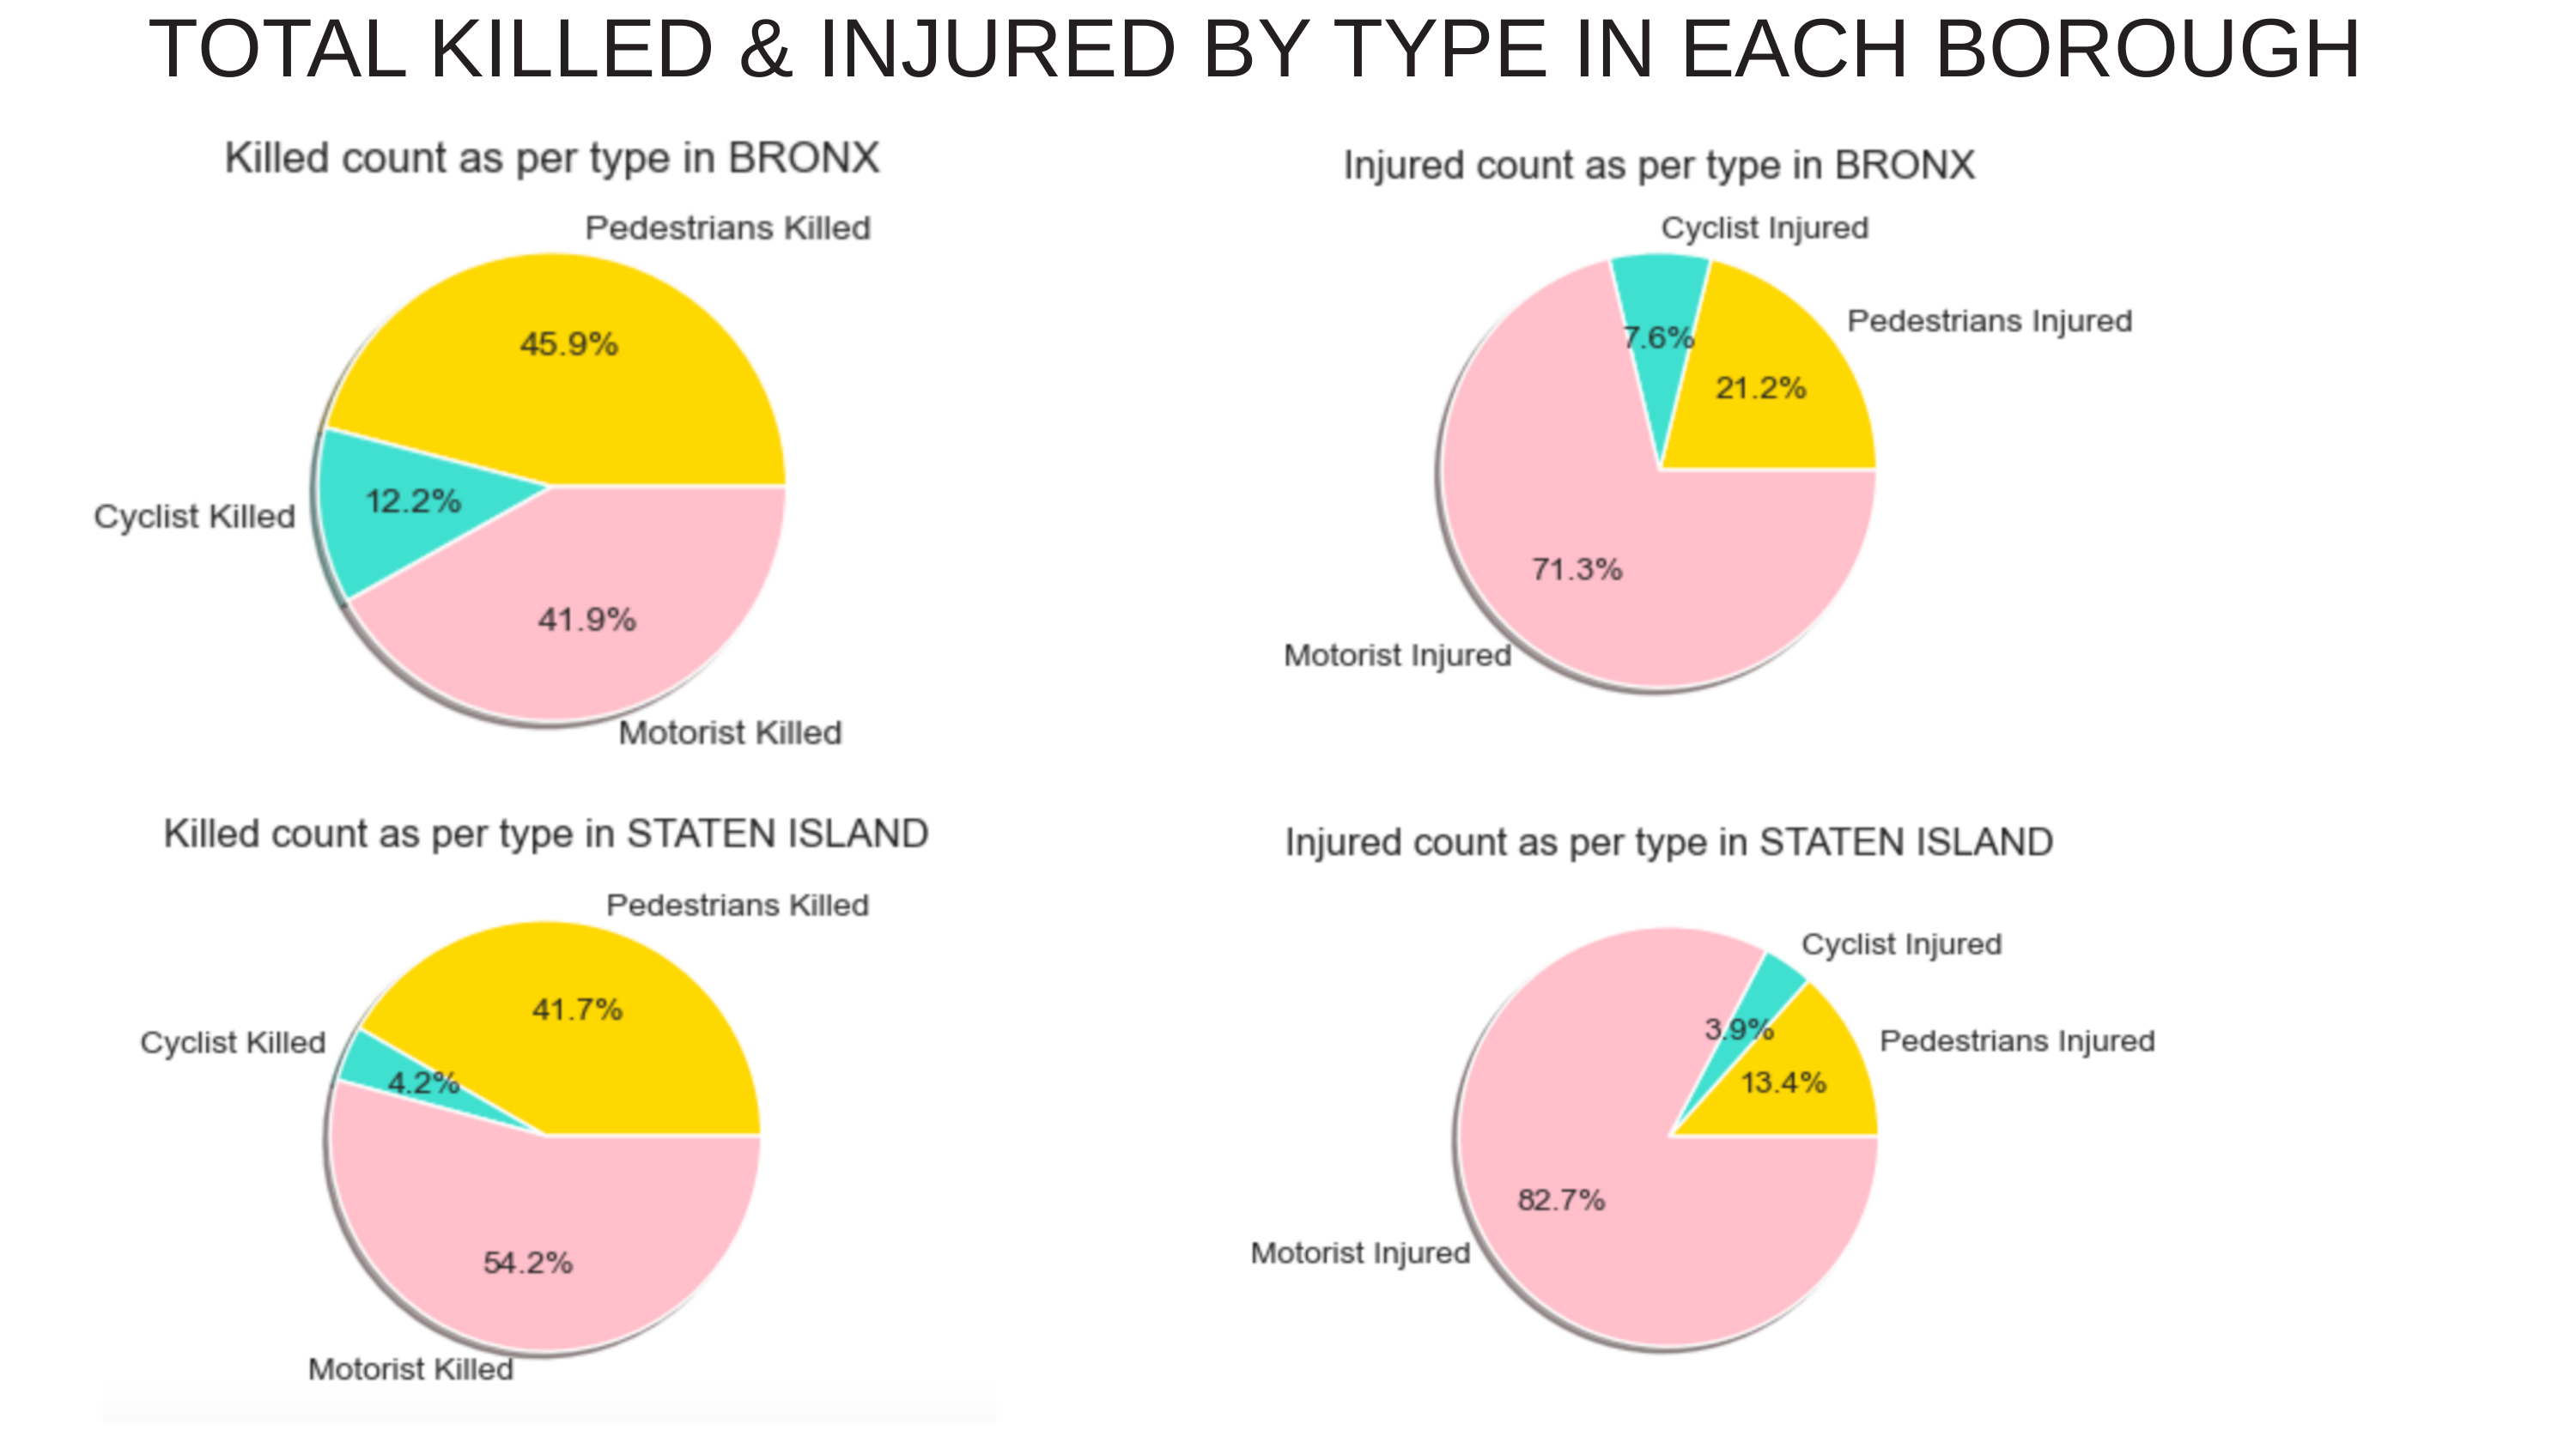

TOTAL KILLED & INJURED BY TYPE IN EACH BOROUGH